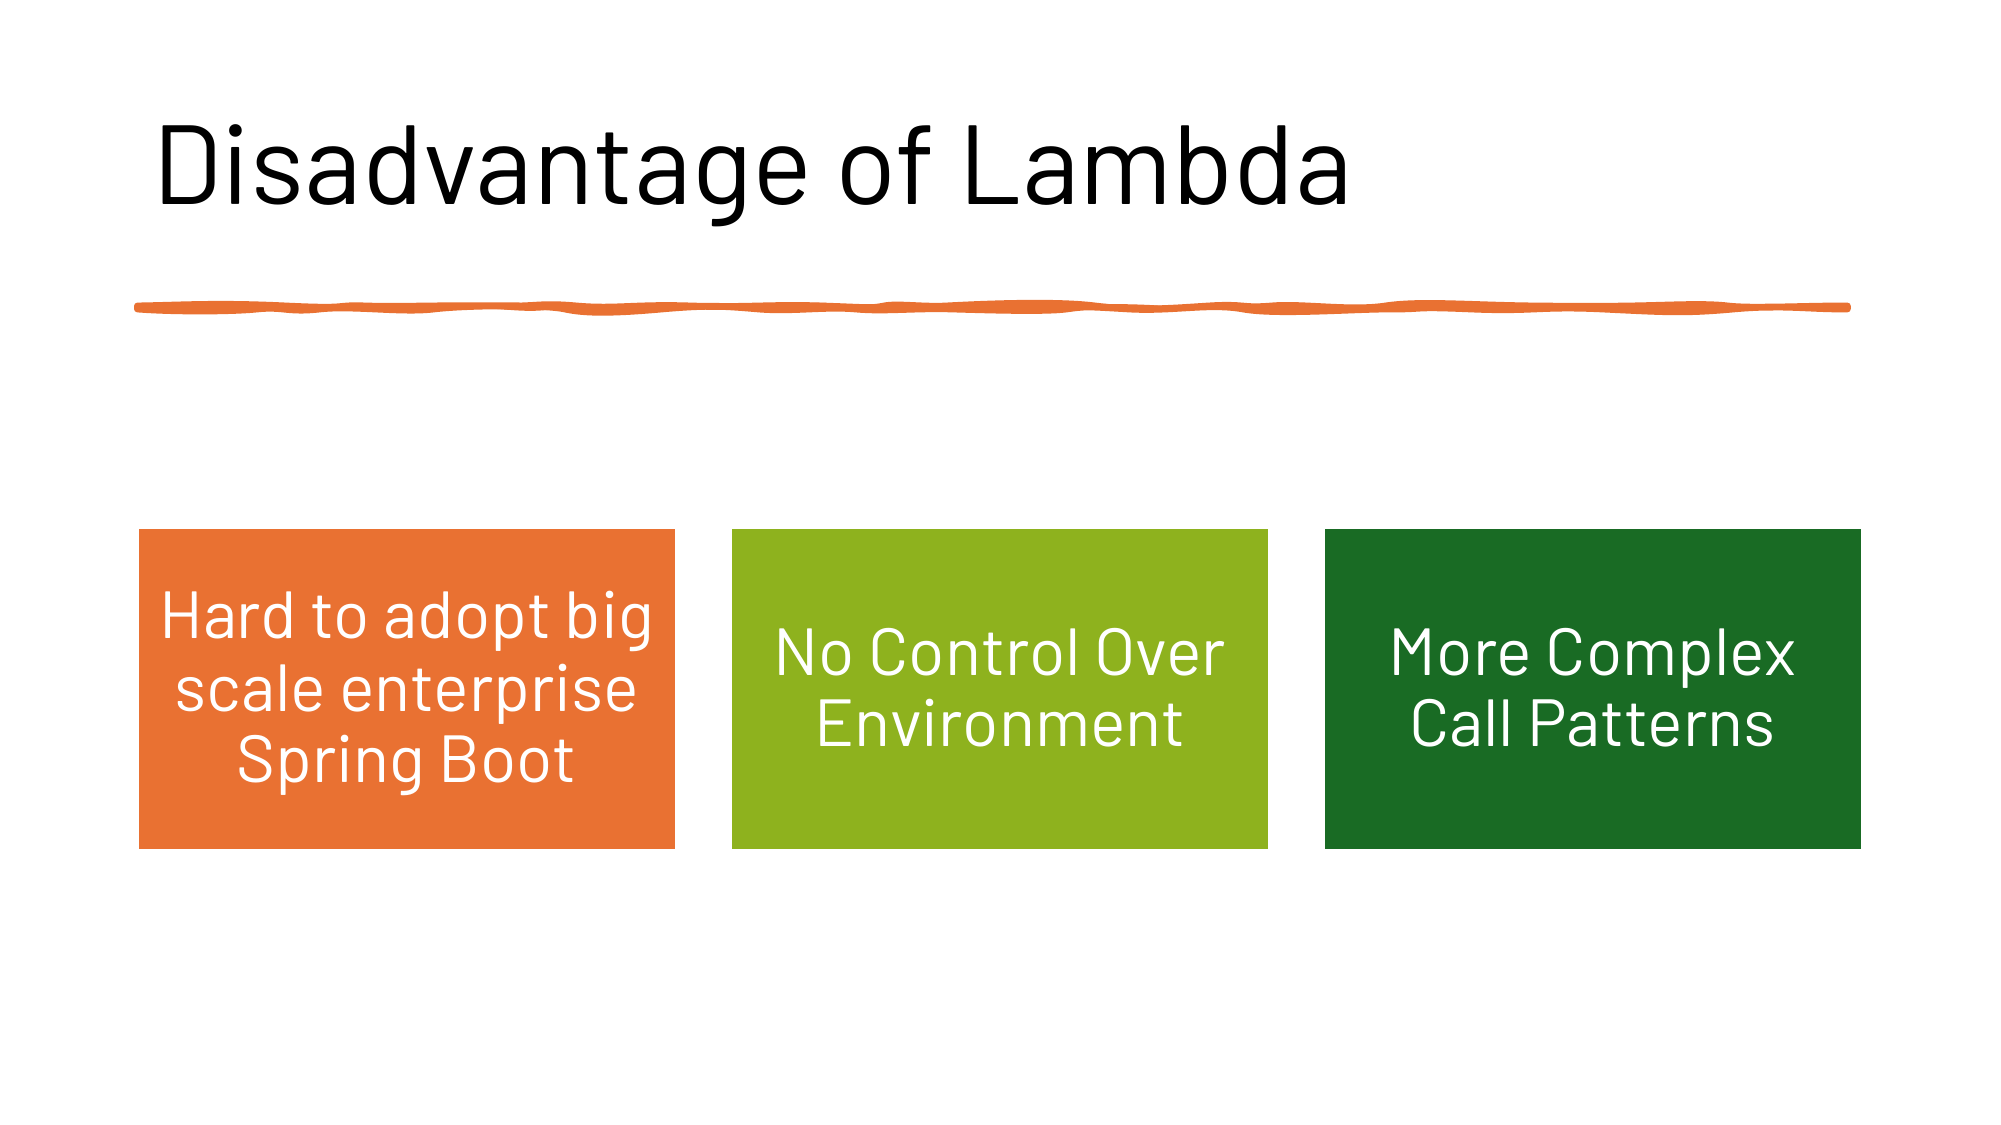

# Disadvantage of Lambda

Hard to adopt big scale enterprise Spring Boot
No Control Over Environment
More Complex Call Patterns